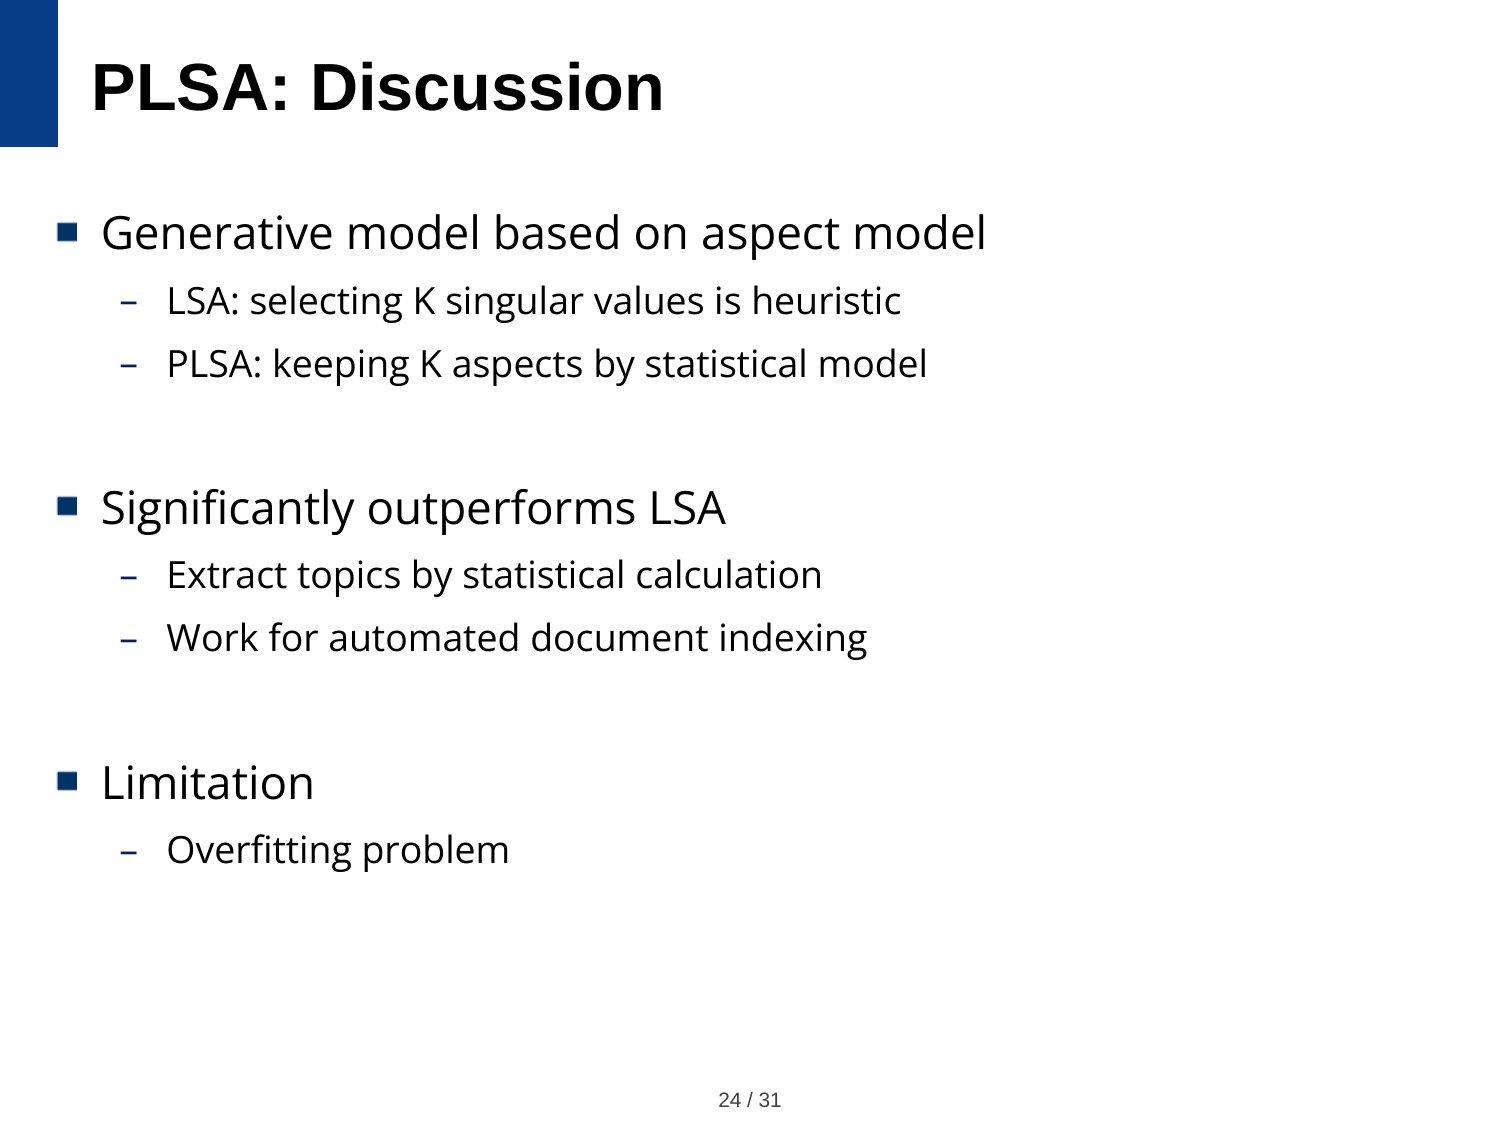

# PLSA: Discussion
Generative model based on aspect model
LSA: selecting K singular values is heuristic
PLSA: keeping K aspects by statistical model

Significantly outperforms LSA
Extract topics by statistical calculation
Work for automated document indexing

Limitation
Overfitting problem